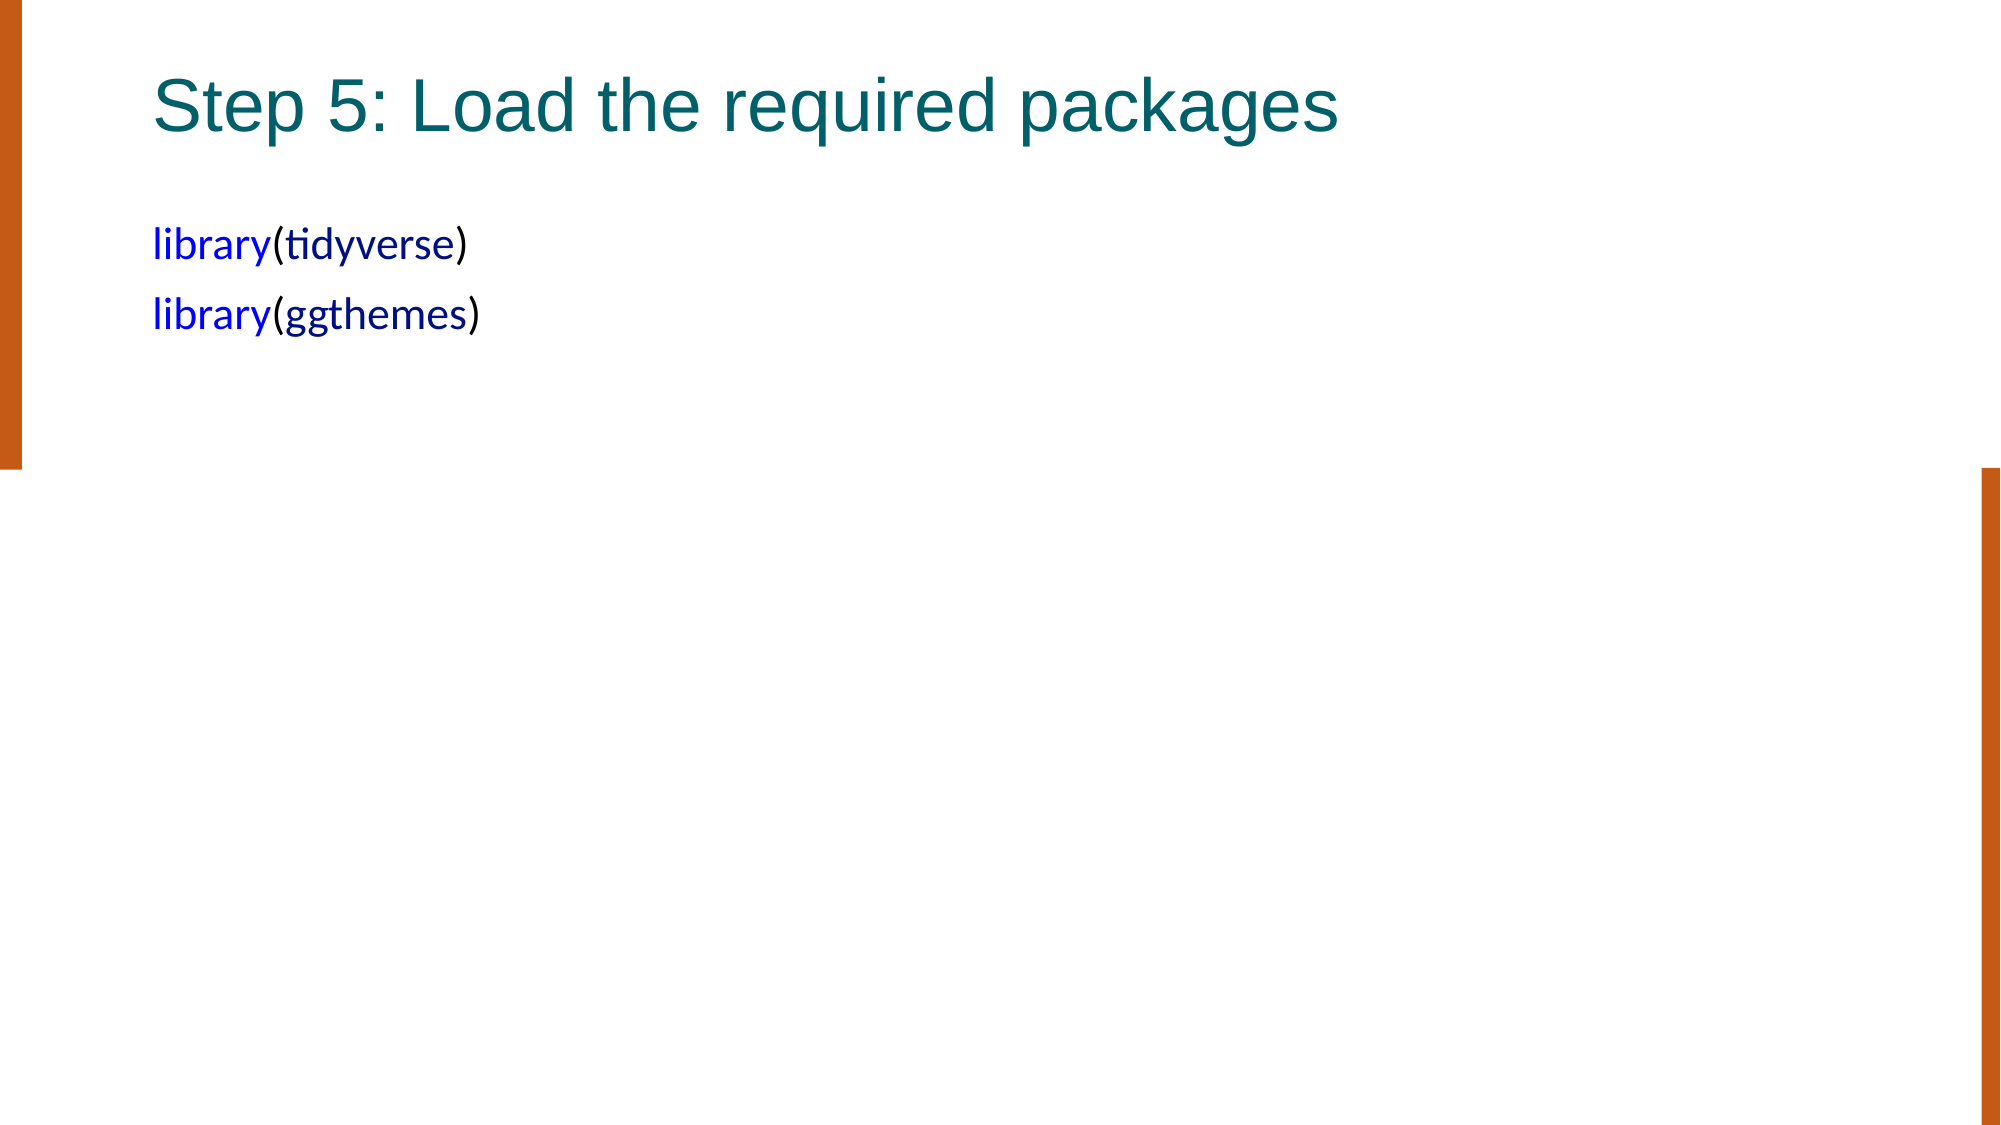

# Step 5: Load the required packages
library(tidyverse)
library(ggthemes)